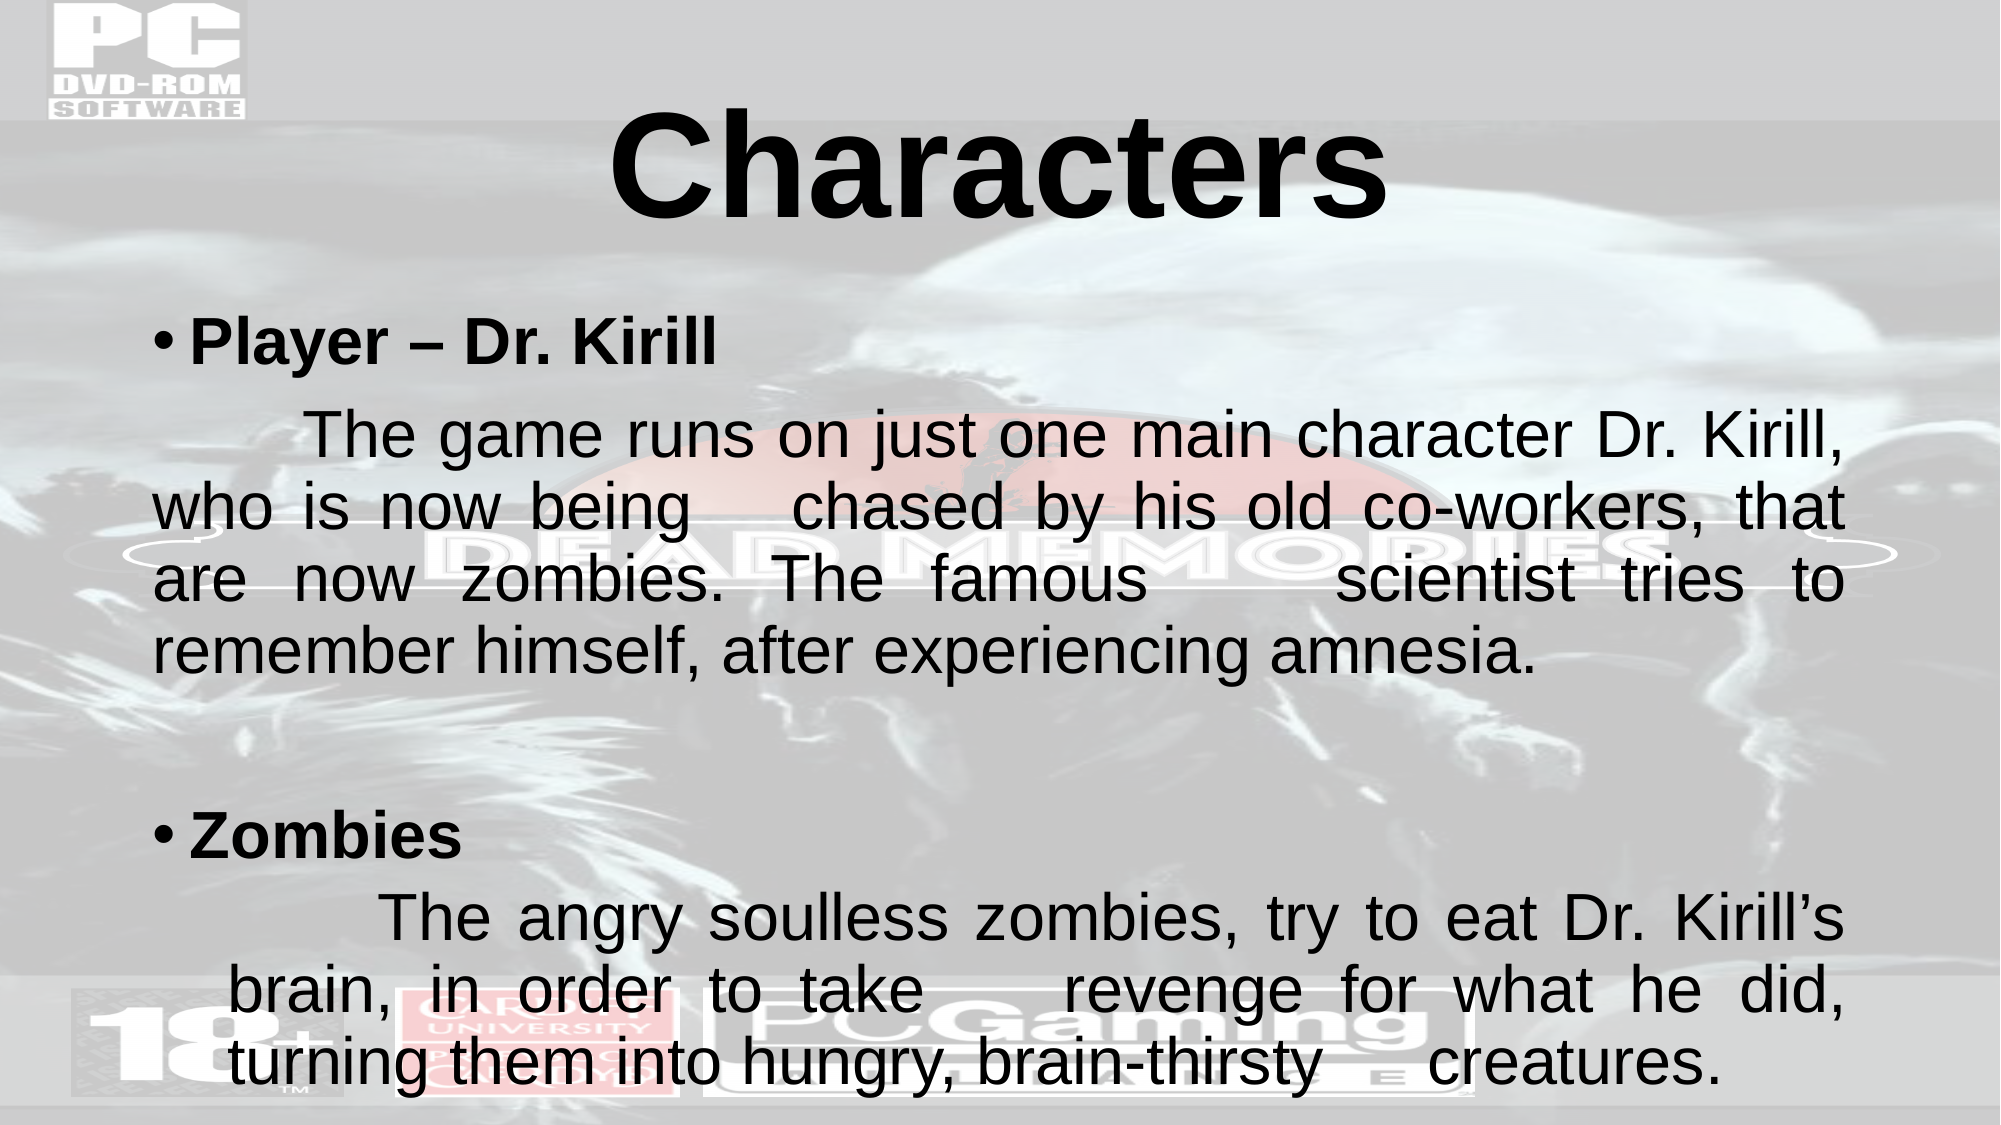

# Characters
Player – Dr. Kirill
	The game runs on just one main character Dr. Kirill, who is now being 	chased by his old co-workers, that are now zombies. The famous 	scientist tries to remember himself, after experiencing amnesia.

Zombies
	The angry soulless zombies, try to eat Dr. Kirill’s brain, in order to take 	revenge for what he did, turning them into hungry, brain-thirsty 	creatures.